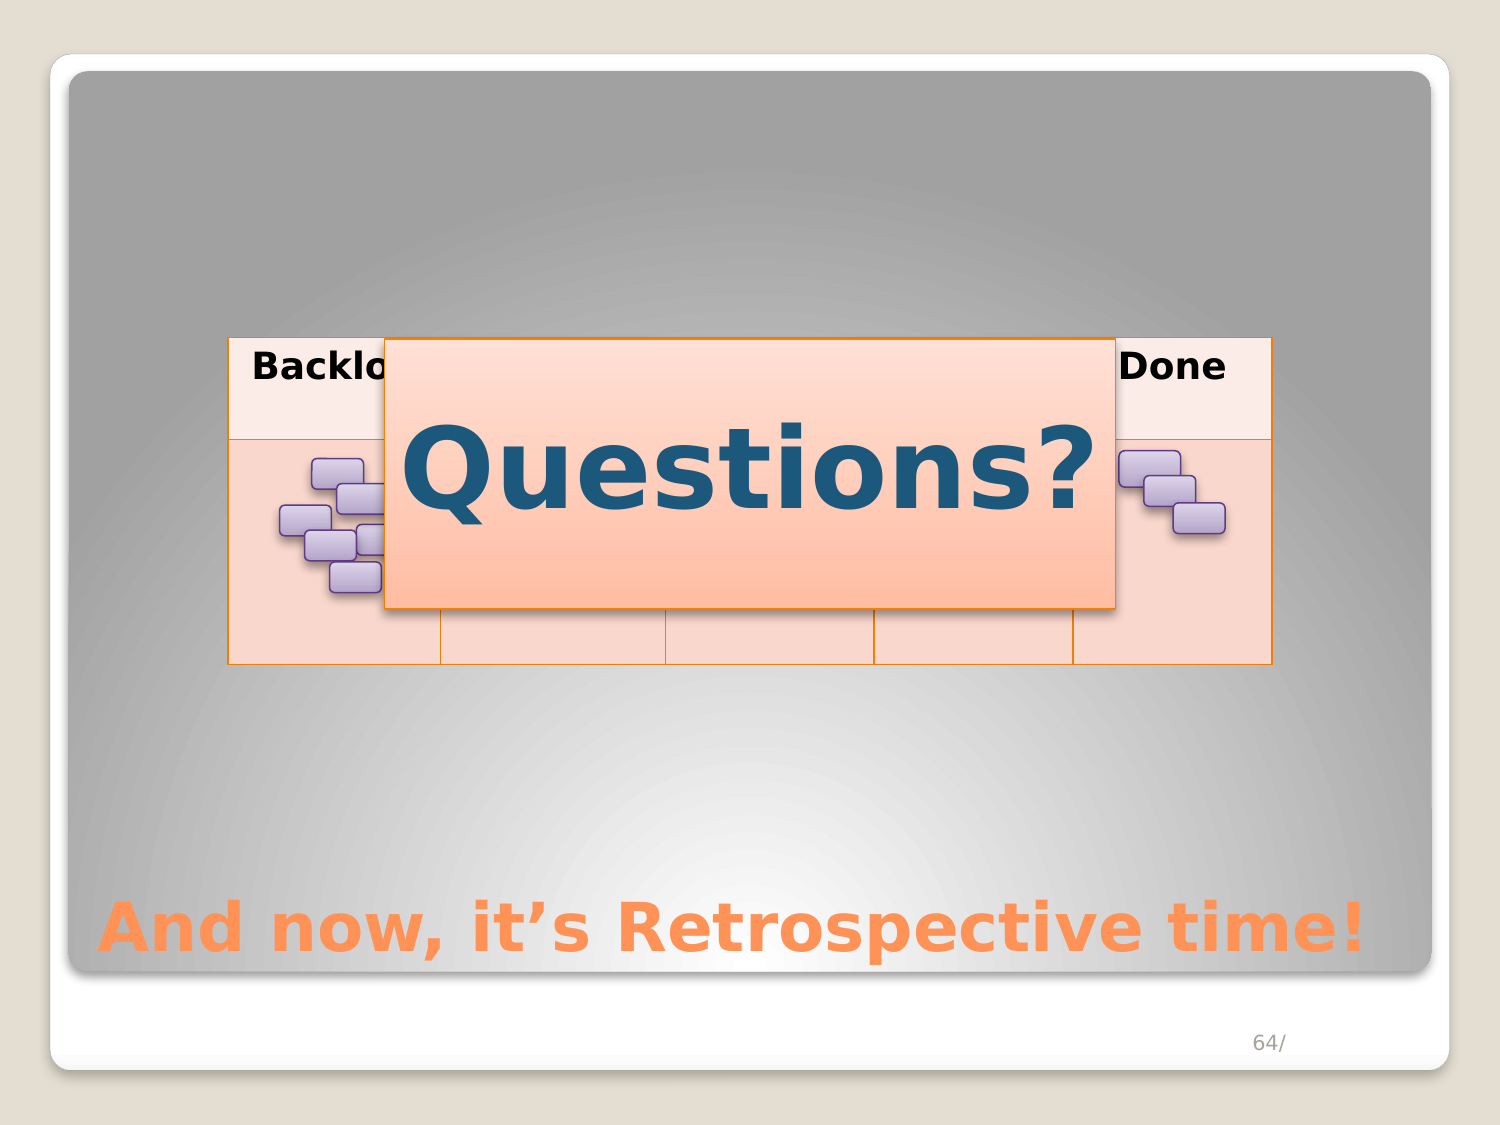

| Backlog | Plan (3) | Develop (3) | Etc. (4) | Done |
| --- | --- | --- | --- | --- |
|  |  |  |  |  |

Questions?

# And now, it’s Retrospective time!
64/